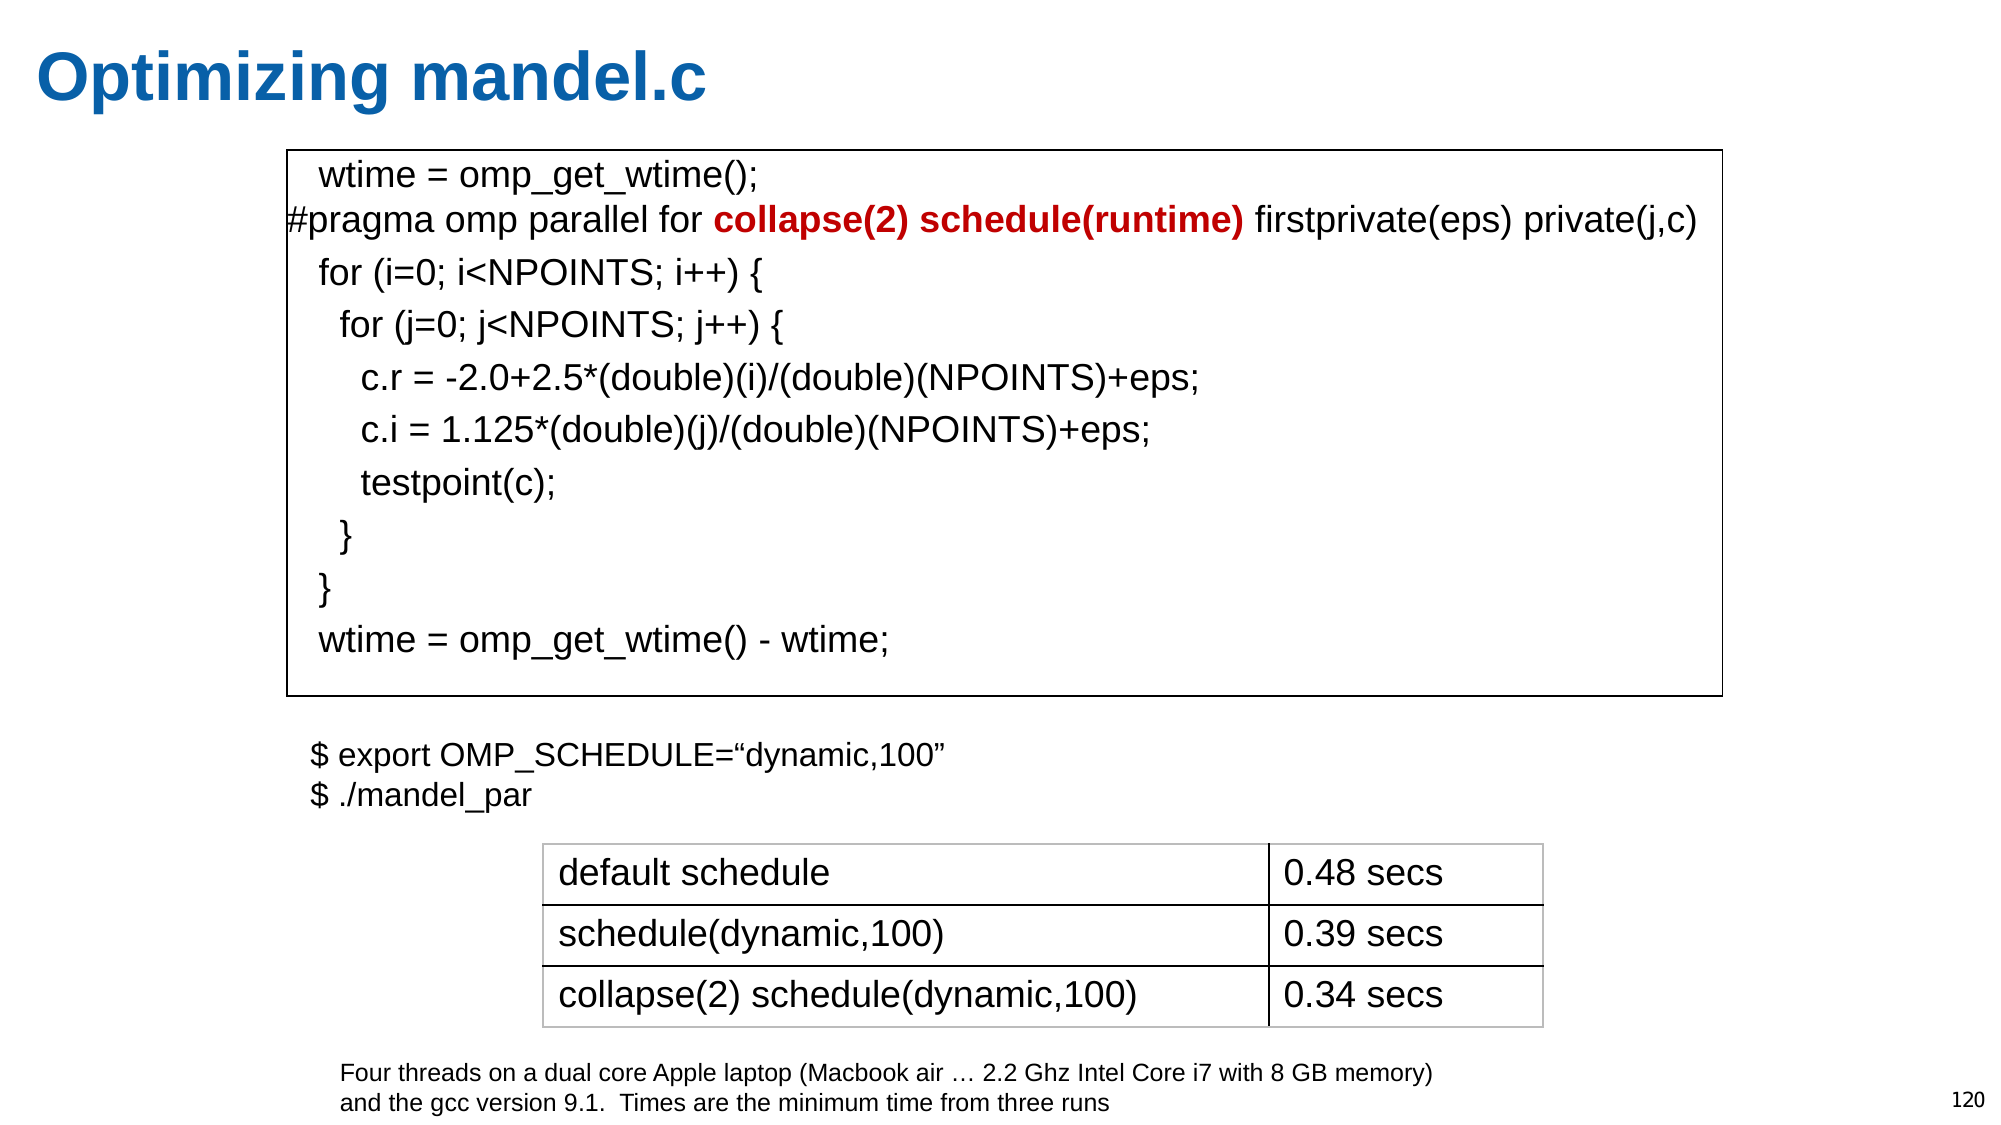

# Optimizing mandel.c
   wtime = omp_get_wtime();
#pragma omp parallel for collapse(2) schedule(runtime) firstprivate(eps) private(j,c)
   for (i=0; i<NPOINTS; i++) {
     for (j=0; j<NPOINTS; j++) {
       c.r = -2.0+2.5*(double)(i)/(double)(NPOINTS)+eps;
       c.i = 1.125*(double)(j)/(double)(NPOINTS)+eps;
       testpoint(c);
     }
   }
   wtime = omp_get_wtime() - wtime;

$ export OMP_SCHEDULE=“dynamic,100”
$ ./mandel_par
| default schedule | 0.48 secs |
| --- | --- |
| schedule(dynamic,100) | 0.39 secs |
| collapse(2) schedule(dynamic,100) | 0.34 secs |
Four threads on a dual core Apple laptop (Macbook air … 2.2 Ghz Intel Core i7 with 8 GB memory) and the gcc version 9.1.  Times are the minimum time from three runs
120